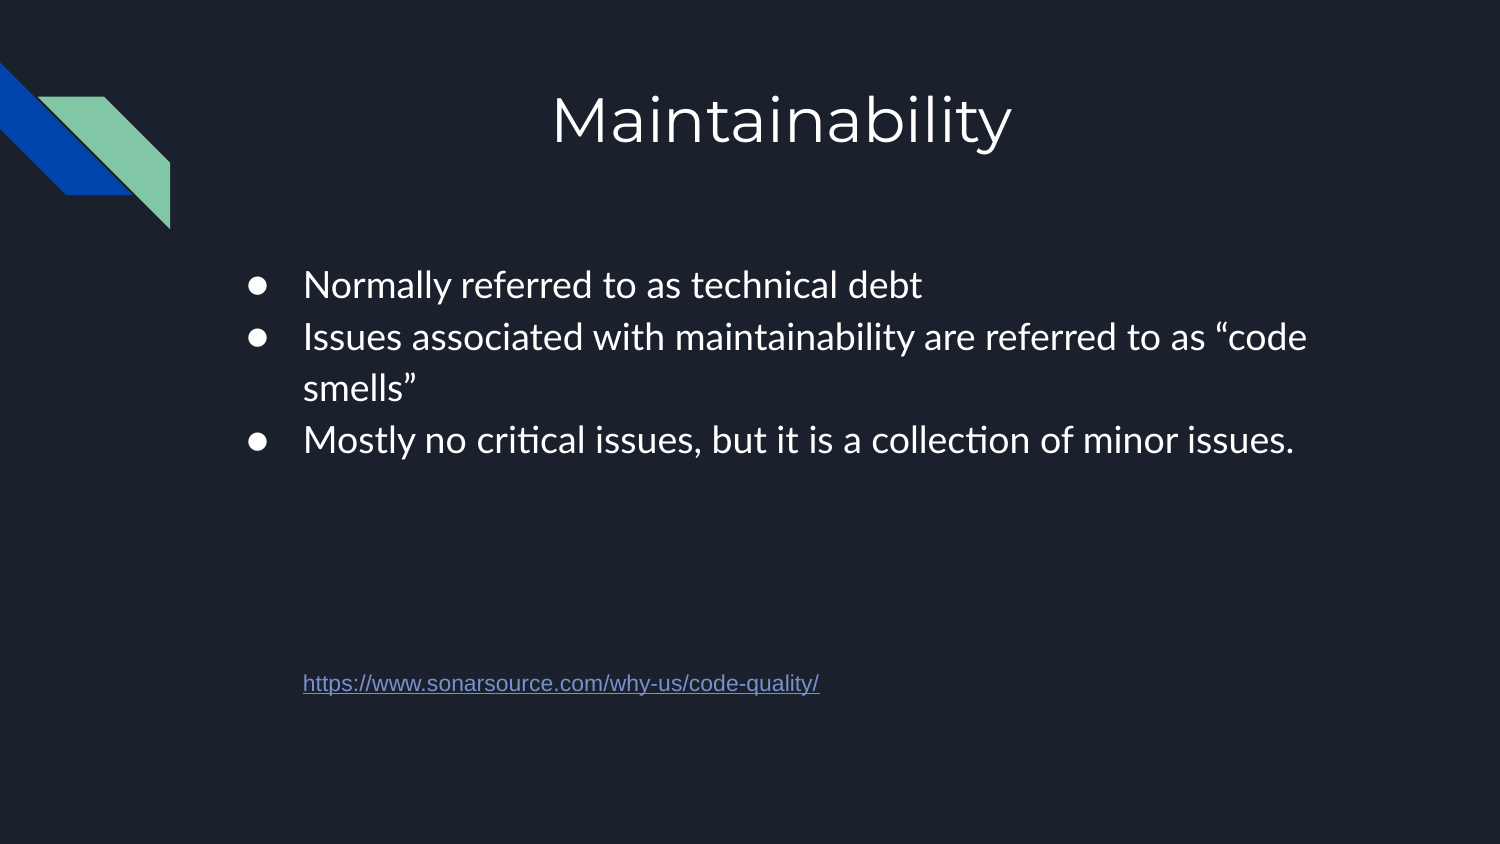

# Maintainability
Normally referred to as technical debt
Issues associated with maintainability are referred to as “code smells”
Mostly no critical issues, but it is a collection of minor issues.

https://www.sonarsource.com/why-us/code-quality/